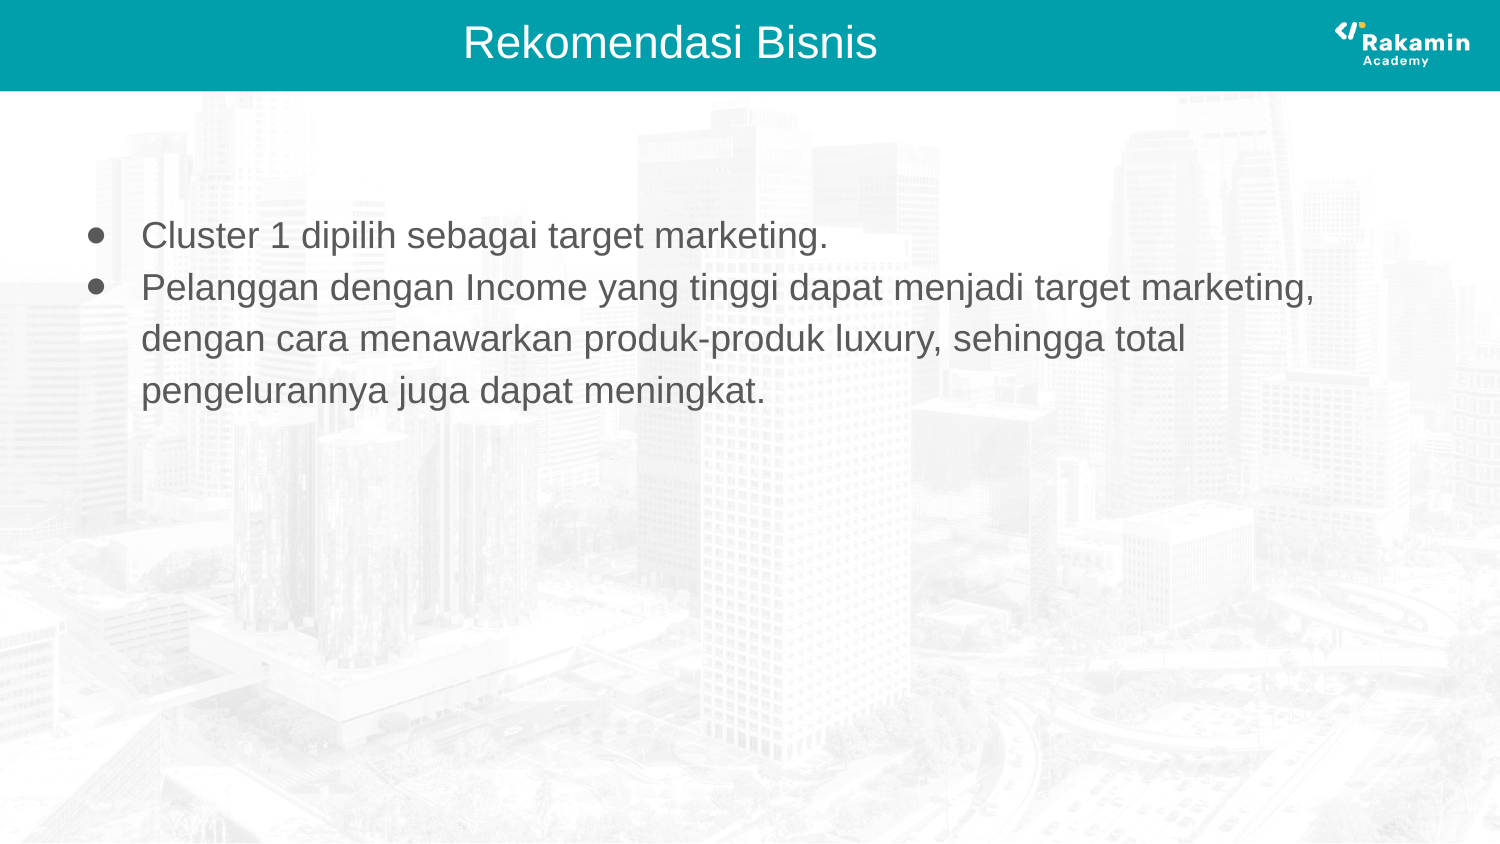

# Rekomendasi Bisnis
Cluster 1 dipilih sebagai target marketing.
Pelanggan dengan Income yang tinggi dapat menjadi target marketing, dengan cara menawarkan produk-produk luxury, sehingga total pengelurannya juga dapat meningkat.